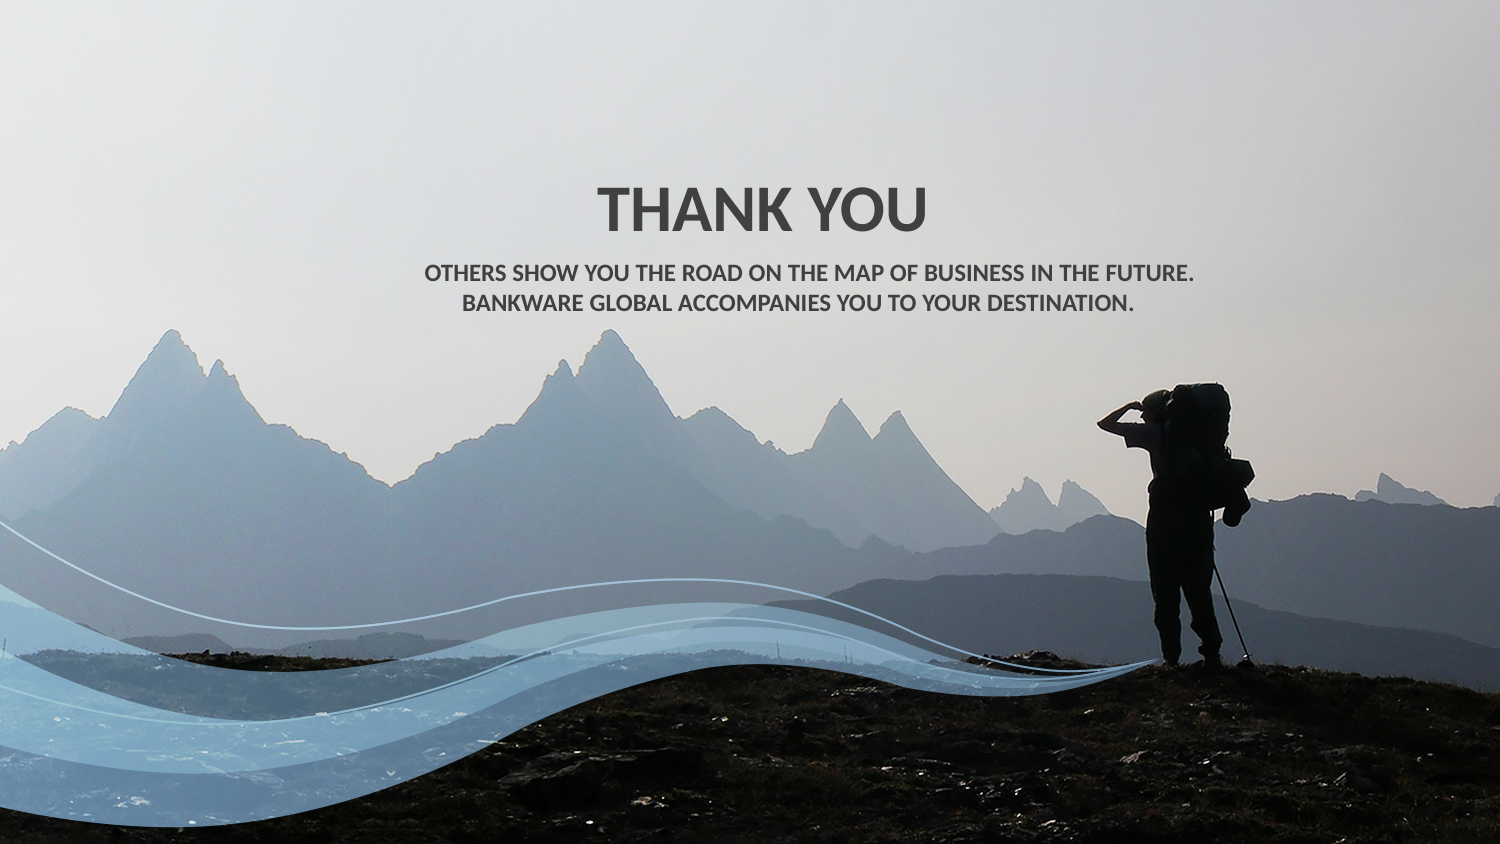

THANK YOU
OTHERS SHOW YOU THE ROAD ON THE MAP OF BUSINESS IN THE FUTURE.
BANKWARE GLOBAL ACCOMPANIES YOU TO YOUR DESTINATION.